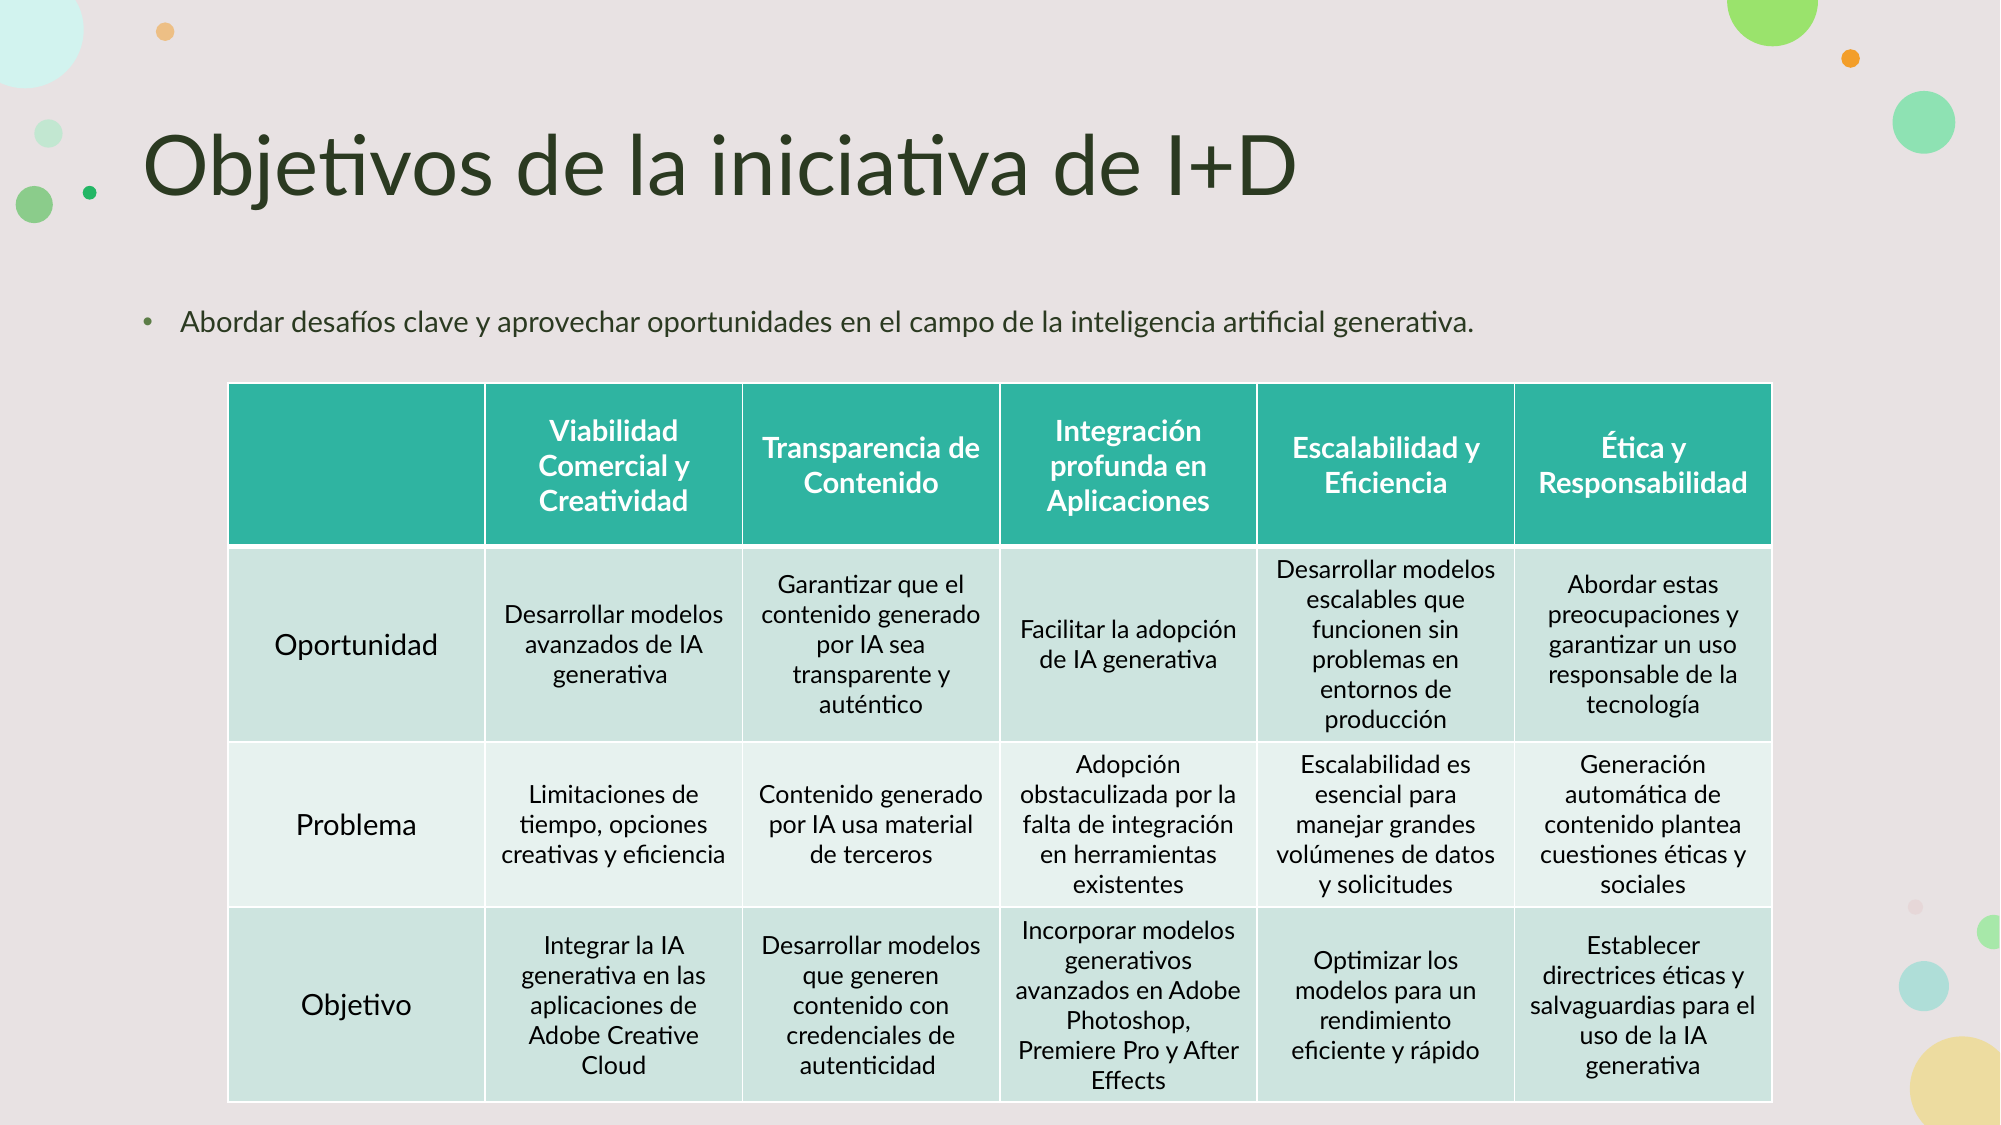

# Objetivos de la iniciativa de I+D
Abordar desafíos clave y aprovechar oportunidades en el campo de la inteligencia artificial generativa.

|  | Viabilidad Comercial y Creatividad | Transparencia de Contenido | Integración profunda en Aplicaciones | Escalabilidad y Eficiencia | Ética y Responsabilidad |
| --- | --- | --- | --- | --- | --- |
| Oportunidad | Desarrollar modelos avanzados de IA generativa | Garantizar que el contenido generado por IA sea transparente y auténtico | Facilitar la adopción de IA generativa | Desarrollar modelos escalables que funcionen sin problemas en entornos de producción | Abordar estas preocupaciones y garantizar un uso responsable de la tecnología |
| Problema | Limitaciones de tiempo, opciones creativas y eficiencia | Contenido generado por IA usa material de terceros | Adopción obstaculizada por la falta de integración en herramientas existentes | Escalabilidad es esencial para manejar grandes volúmenes de datos y solicitudes | Generación automática de contenido plantea cuestiones éticas y sociales |
| Objetivo | Integrar la IA generativa en las aplicaciones de Adobe Creative Cloud | Desarrollar modelos que generen contenido con credenciales de autenticidad | Incorporar modelos generativos avanzados en Adobe Photoshop, Premiere Pro y After Effects | Optimizar los modelos para un rendimiento eficiente y rápido | Establecer directrices éticas y salvaguardias para el uso de la IA generativa |